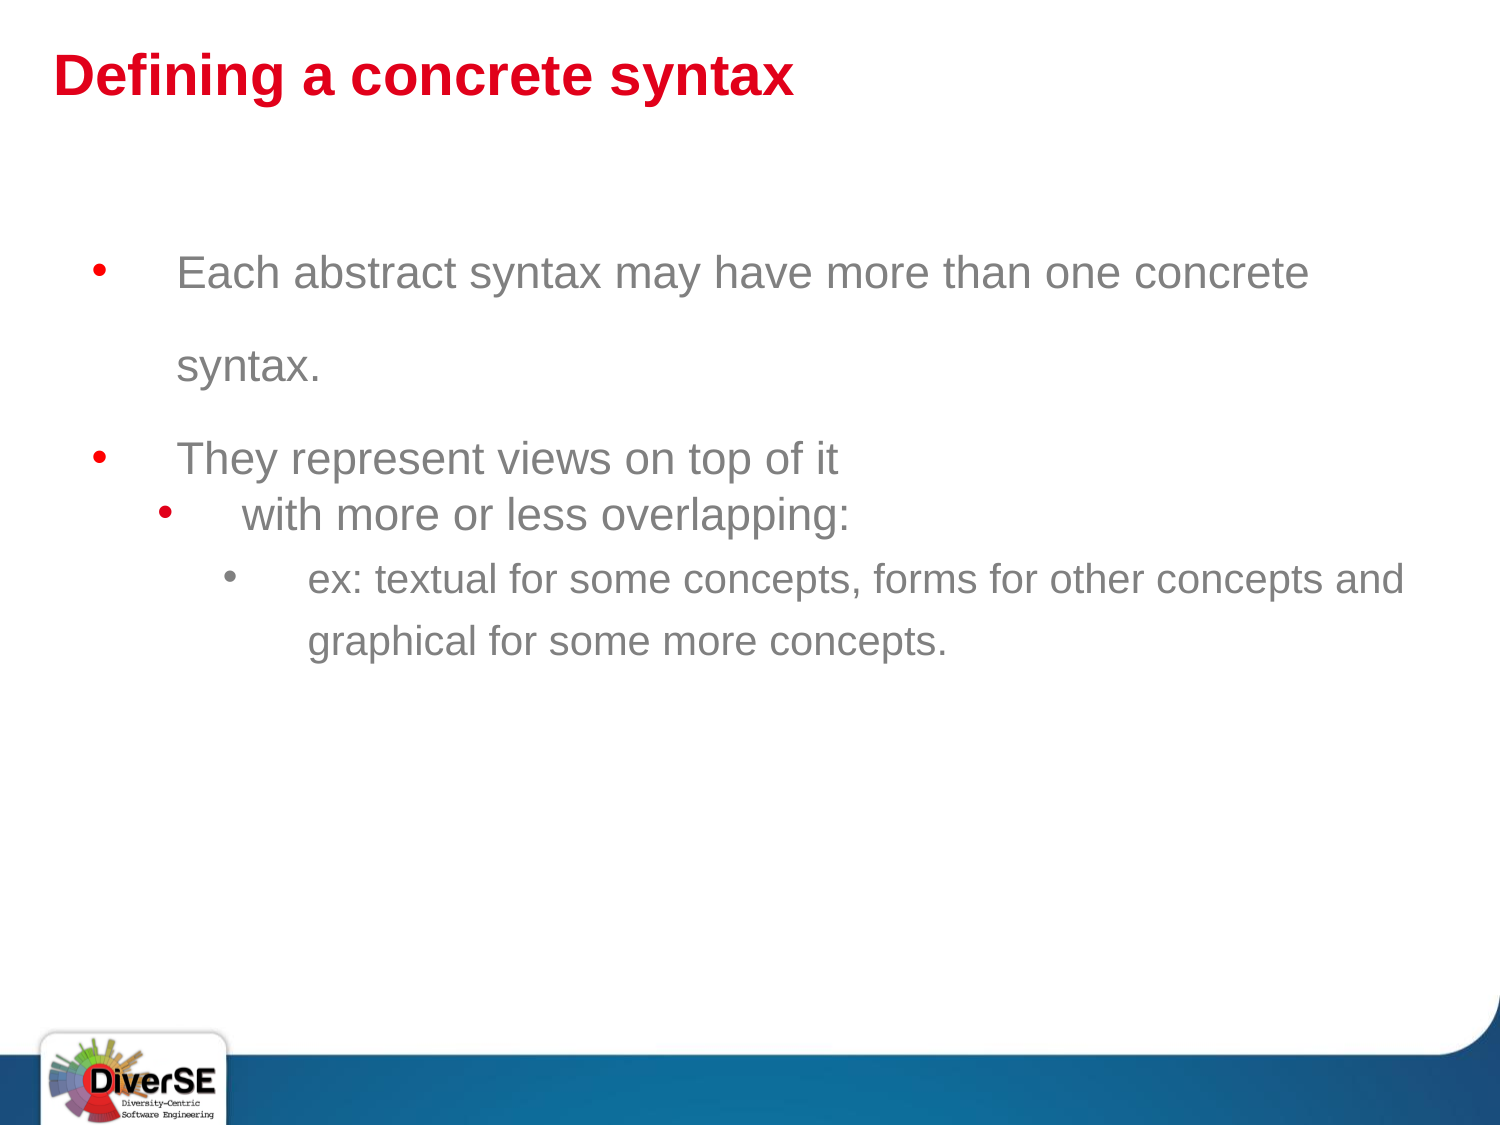

# Defining a concrete syntax
Each abstract syntax may have more than one concrete syntax.
They represent views on top of it
with more or less overlapping:
ex: textual for some concepts, forms for other concepts and graphical for some more concepts.